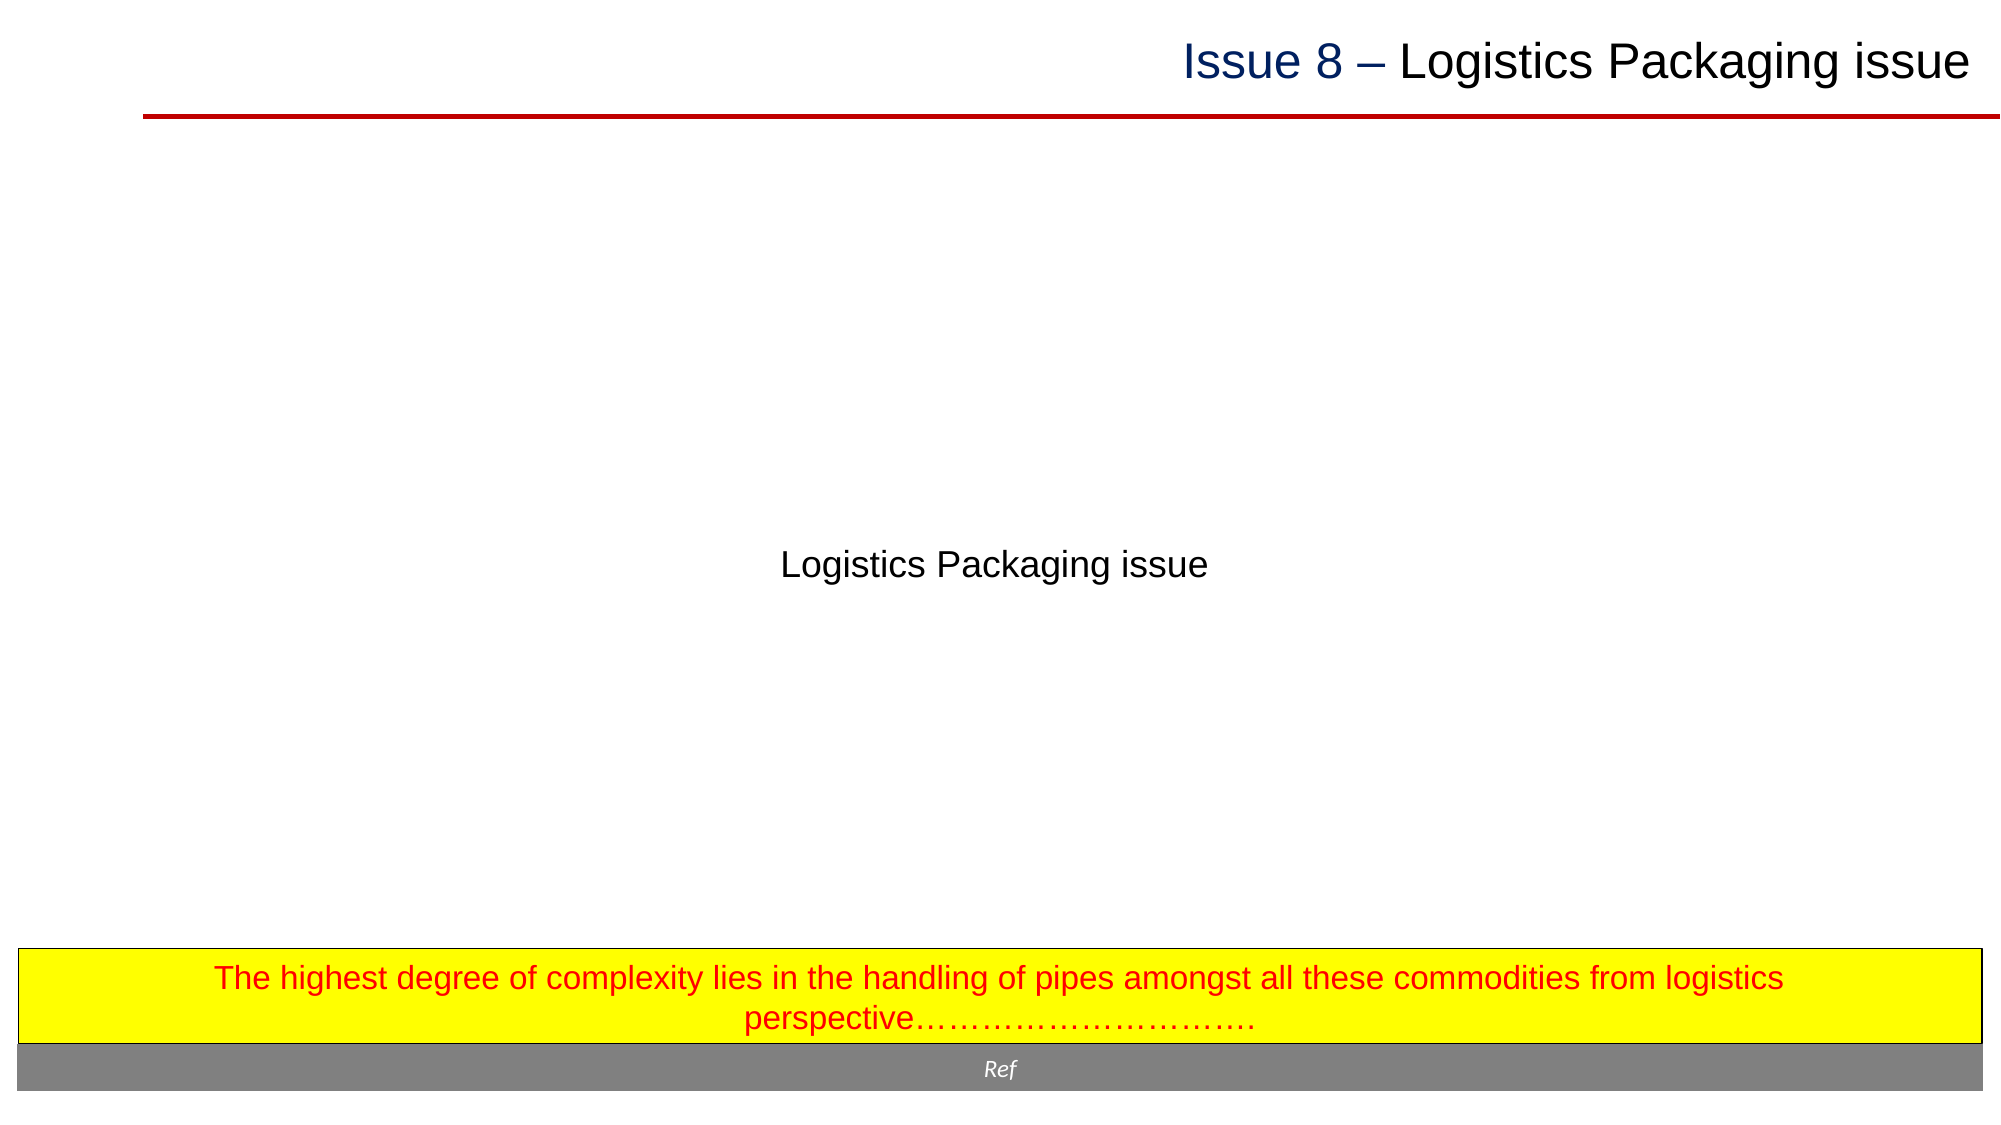

# Issue 8 – Logistics Packaging issue
Logistics Packaging issue
The highest degree of complexity lies in the handling of pipes amongst all these commodities from logistics perspective………………………….
14
Ref